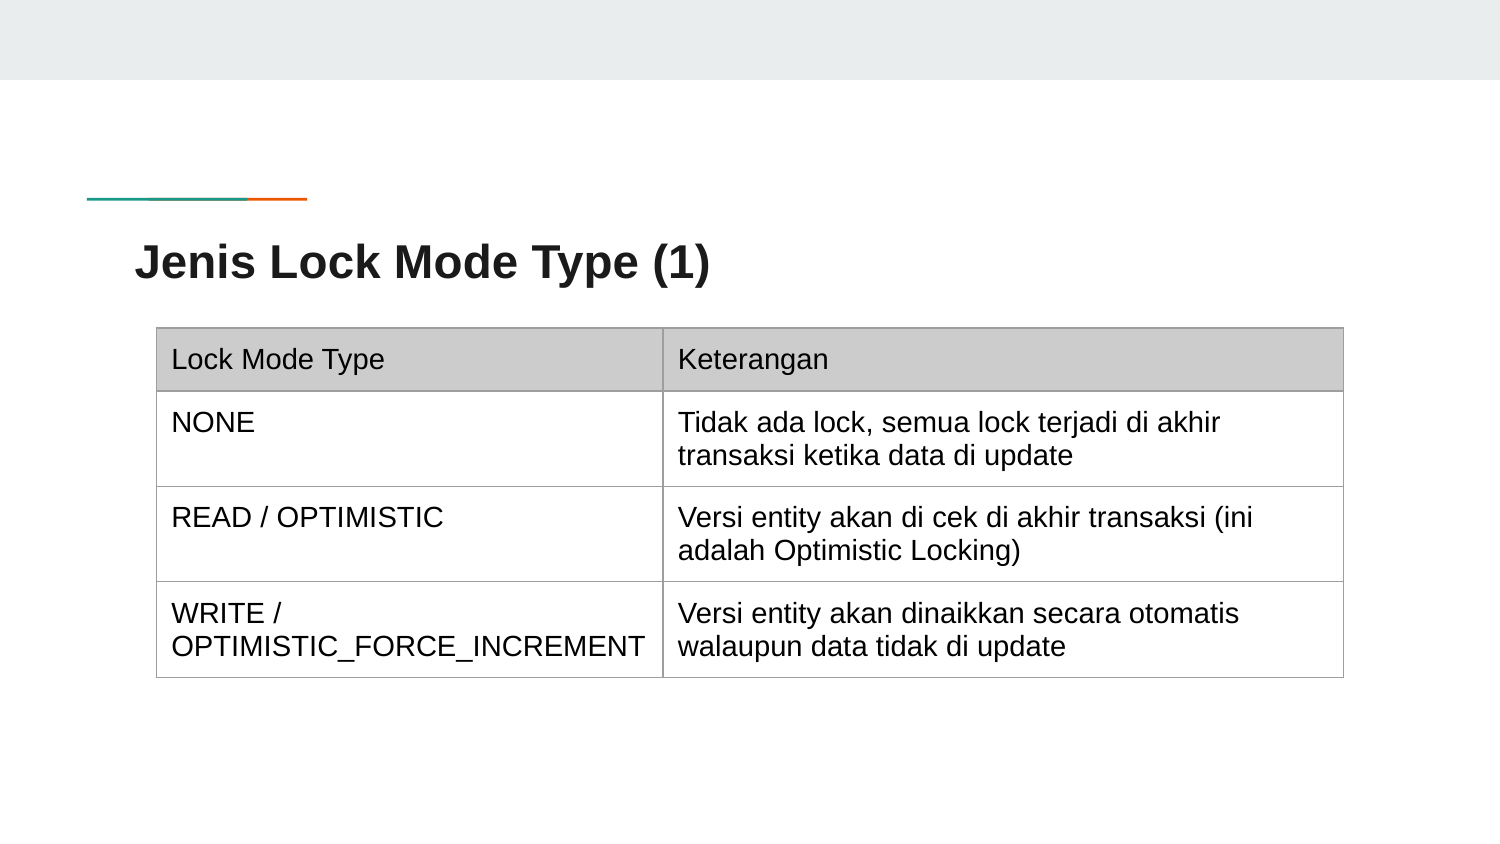

# Jenis Lock Mode Type (1)
| Lock Mode Type | Keterangan |
| --- | --- |
| NONE | Tidak ada lock, semua lock terjadi di akhir transaksi ketika data di update |
| READ / OPTIMISTIC | Versi entity akan di cek di akhir transaksi (ini adalah Optimistic Locking) |
| WRITE / OPTIMISTIC\_FORCE\_INCREMENT | Versi entity akan dinaikkan secara otomatis walaupun data tidak di update |